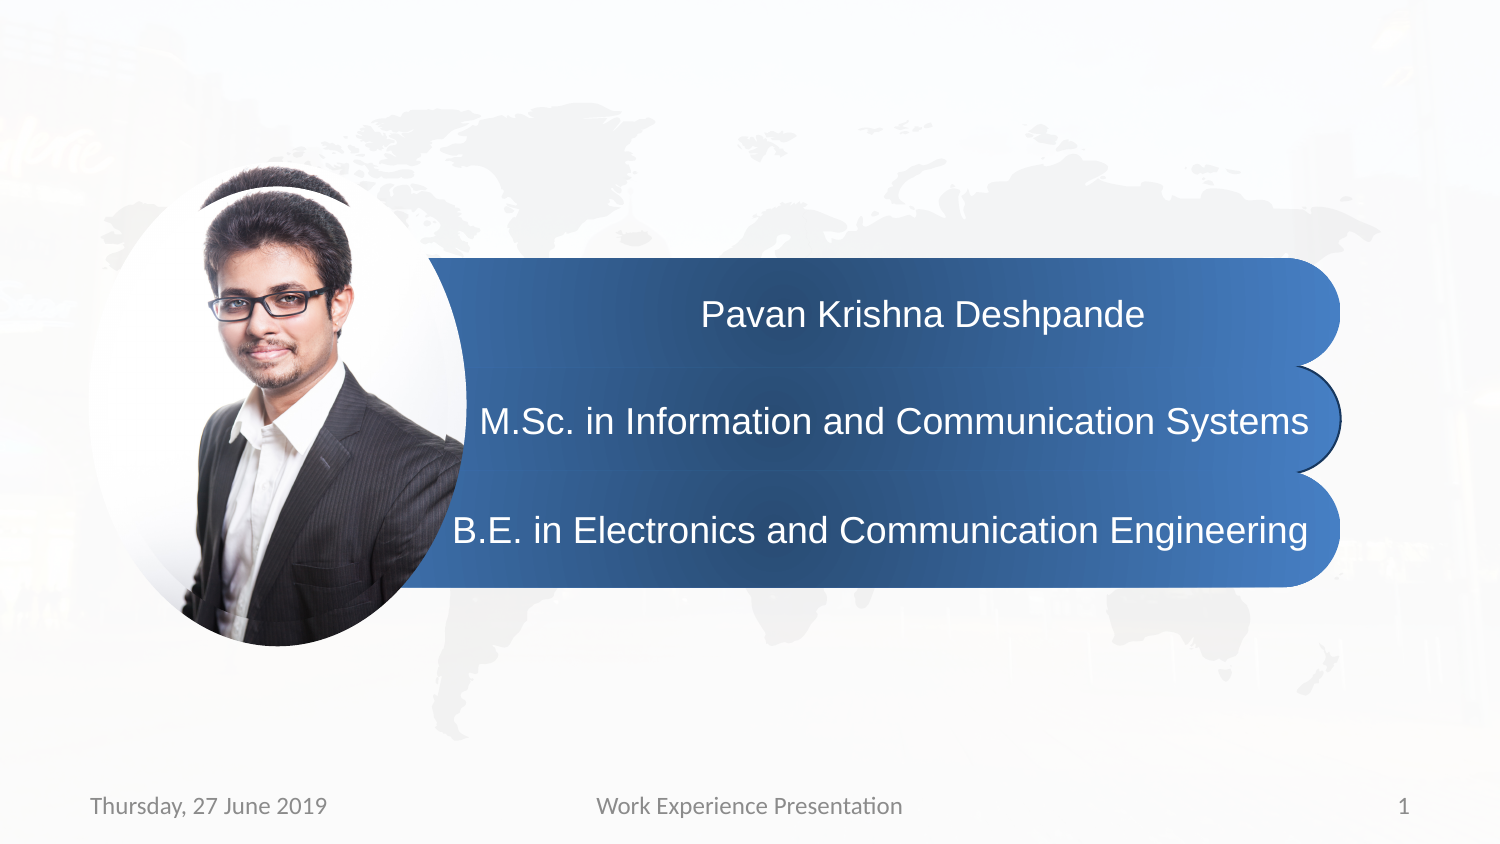

Pavan Krishna Deshpande
M.Sc. in Information and Communication Systems
B.E. in Electronics and Communication Engineering
Thursday, 27 June 2019
Work Experience Presentation
1